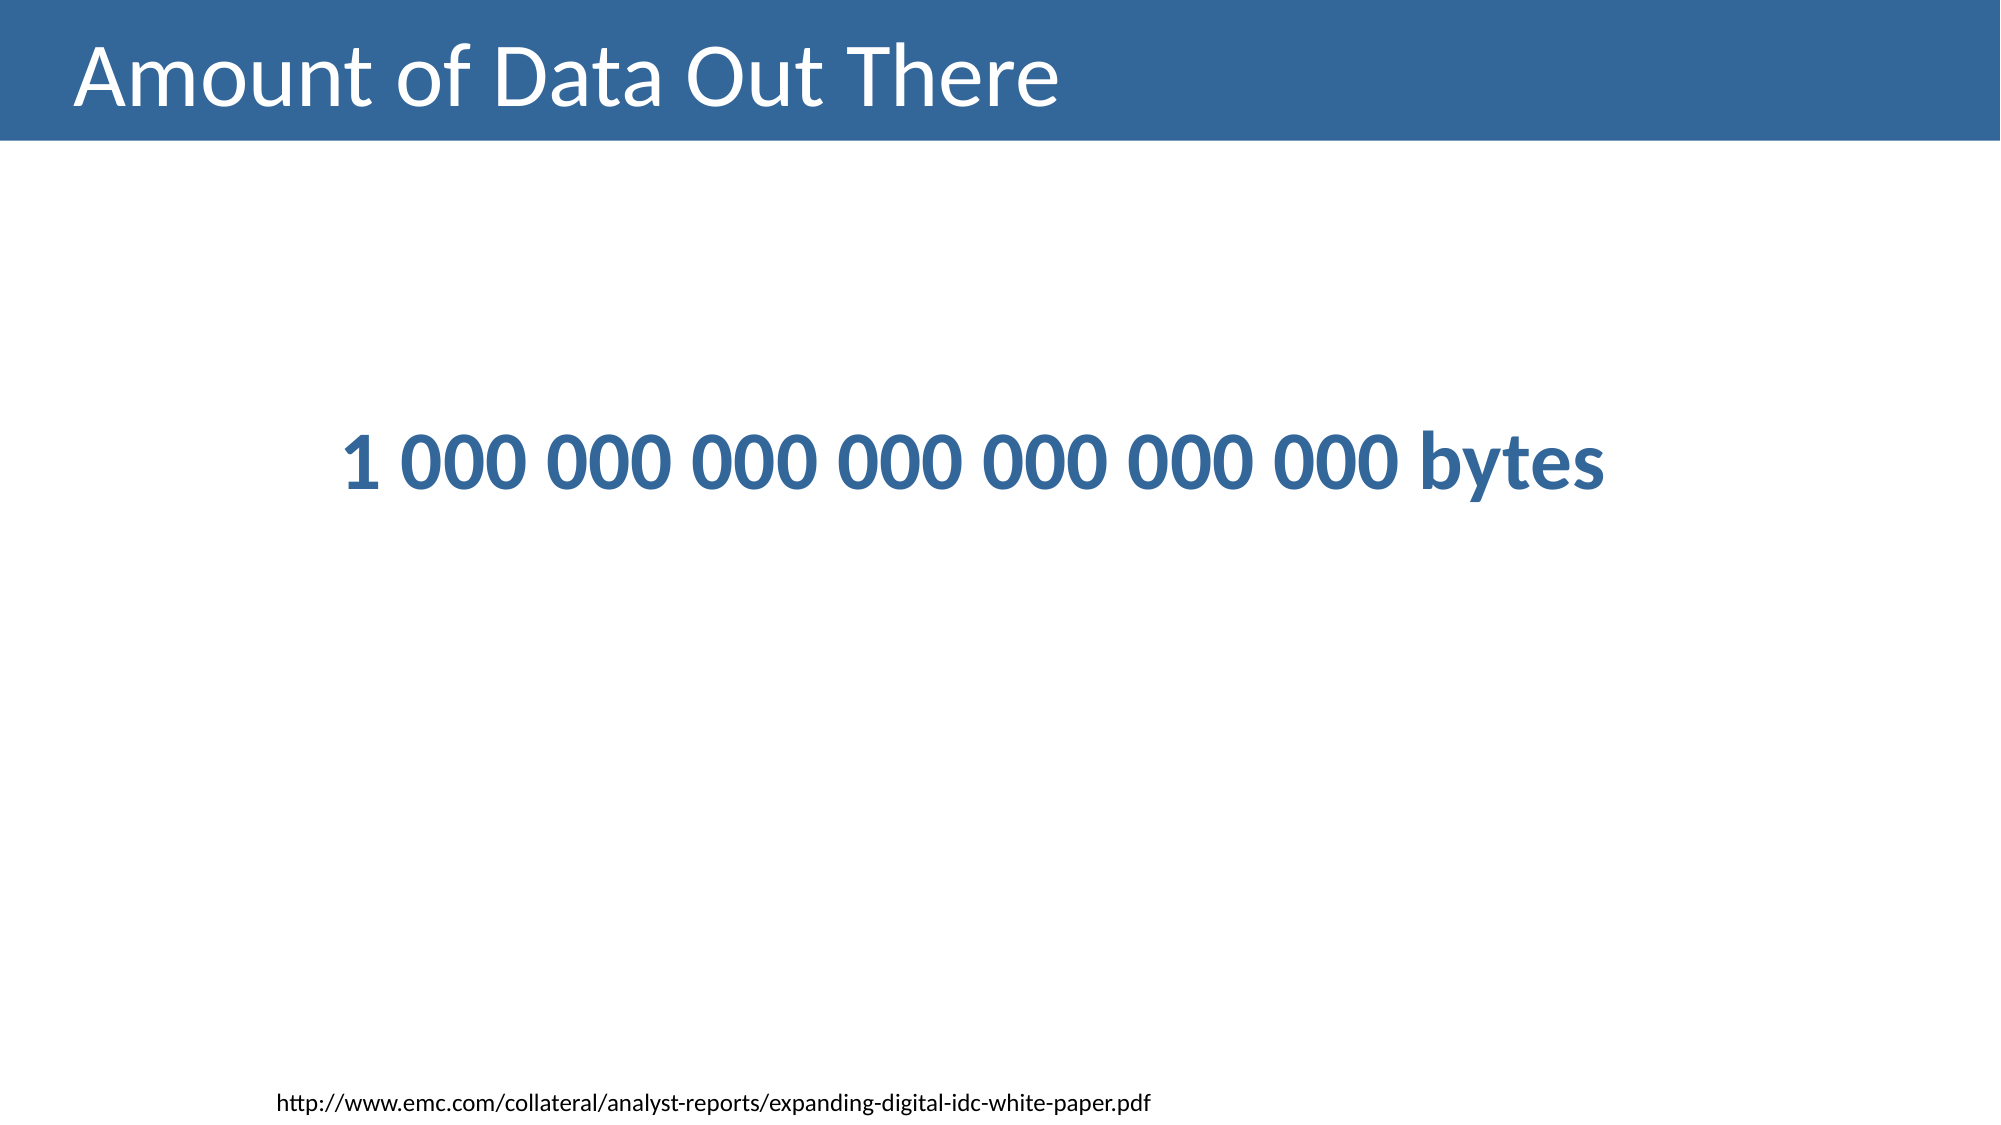

# Amount of Data Out There
1 000 000 000 000 000 000 000 bytes
http://www.emc.com/collateral/analyst-reports/expanding-digital-idc-white-paper.pdf